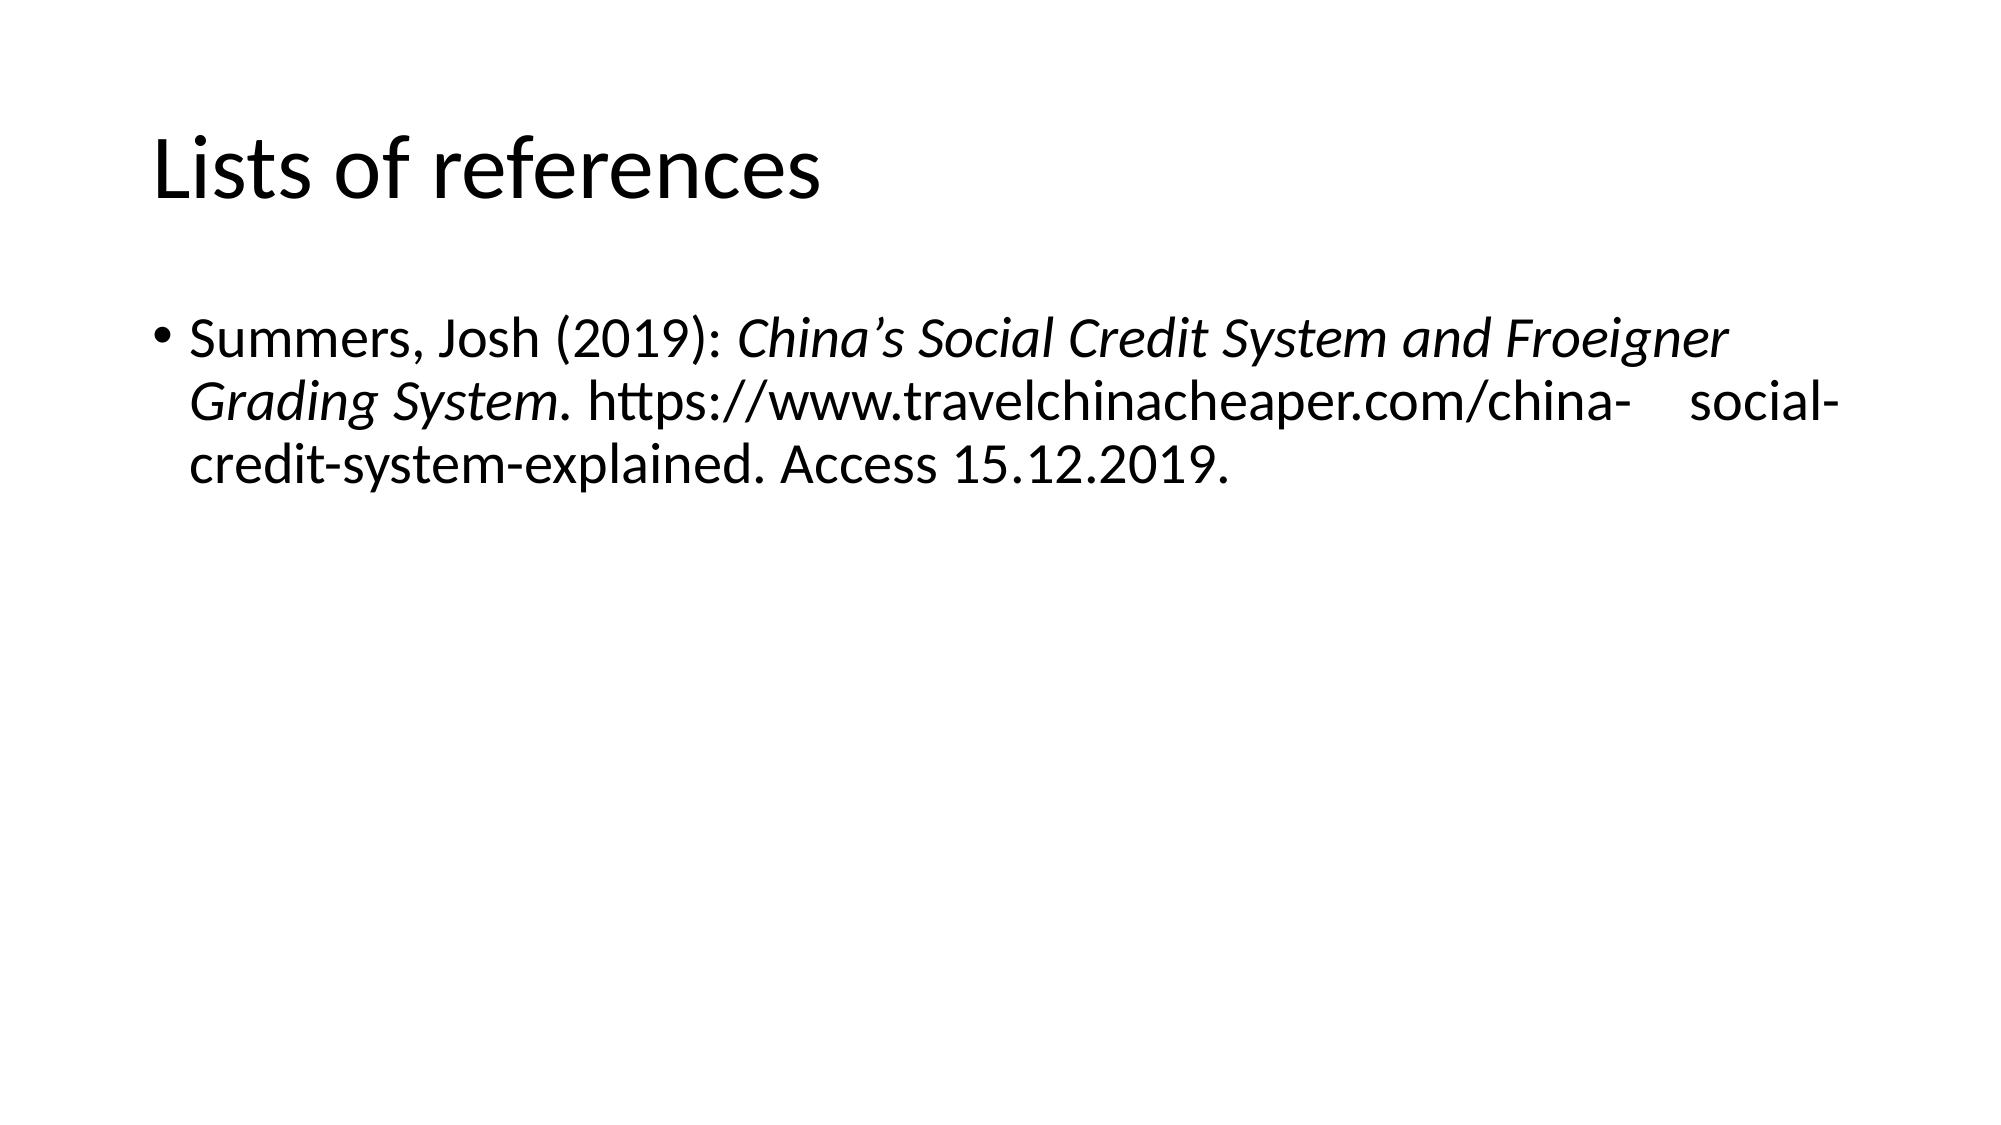

# Lists of references
Summers, Josh (2019): China’s Social Credit System and Froeigner 	Grading System. https://www.travelchinacheaper.com/china-	social-credit-system-explained. Access 15.12.2019.